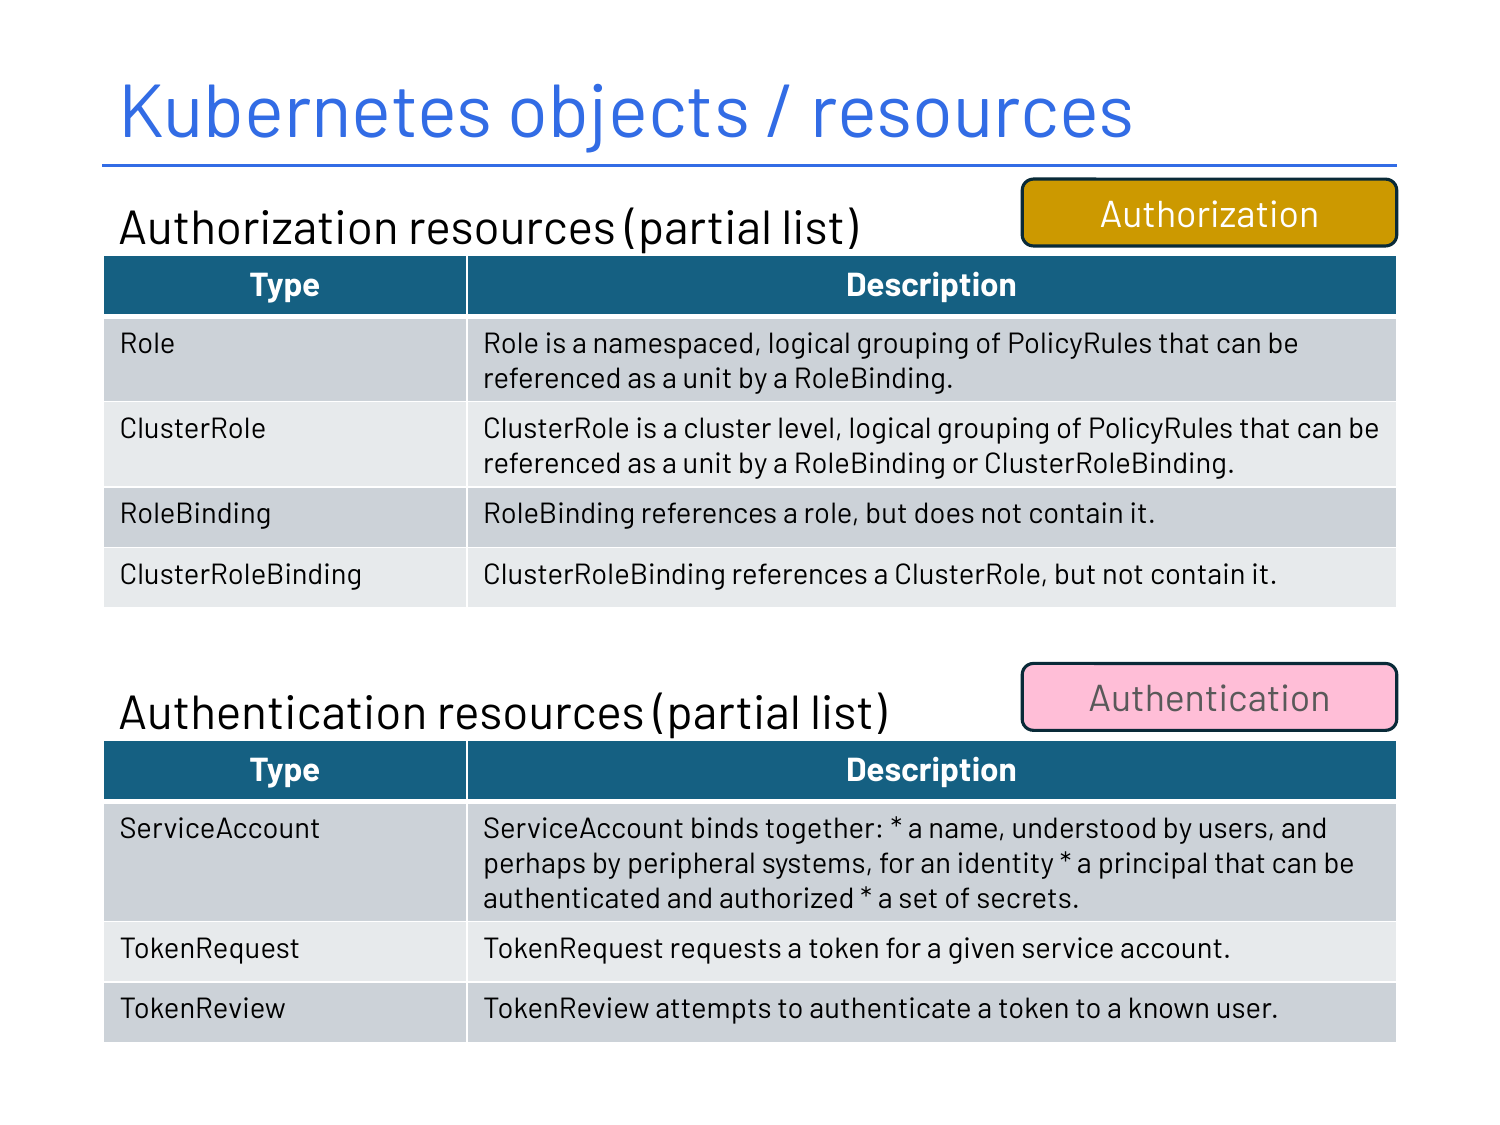

# Kubernetes objects / resources
Authorization
Authorization resources (partial list)
| Type | Description |
| --- | --- |
| Role | Role is a namespaced, logical grouping of PolicyRules that can be referenced as a unit by a RoleBinding. |
| ClusterRole | ClusterRole is a cluster level, logical grouping of PolicyRules that can be referenced as a unit by a RoleBinding or ClusterRoleBinding. |
| RoleBinding | RoleBinding references a role, but does not contain it. |
| ClusterRoleBinding | ClusterRoleBinding references a ClusterRole, but not contain it. |
Authentication
Authentication resources (partial list)
| Type | Description |
| --- | --- |
| ServiceAccount | ServiceAccount binds together: \* a name, understood by users, and perhaps by peripheral systems, for an identity \* a principal that can be authenticated and authorized \* a set of secrets. |
| TokenRequest | TokenRequest requests a token for a given service account. |
| TokenReview | TokenReview attempts to authenticate a token to a known user. |